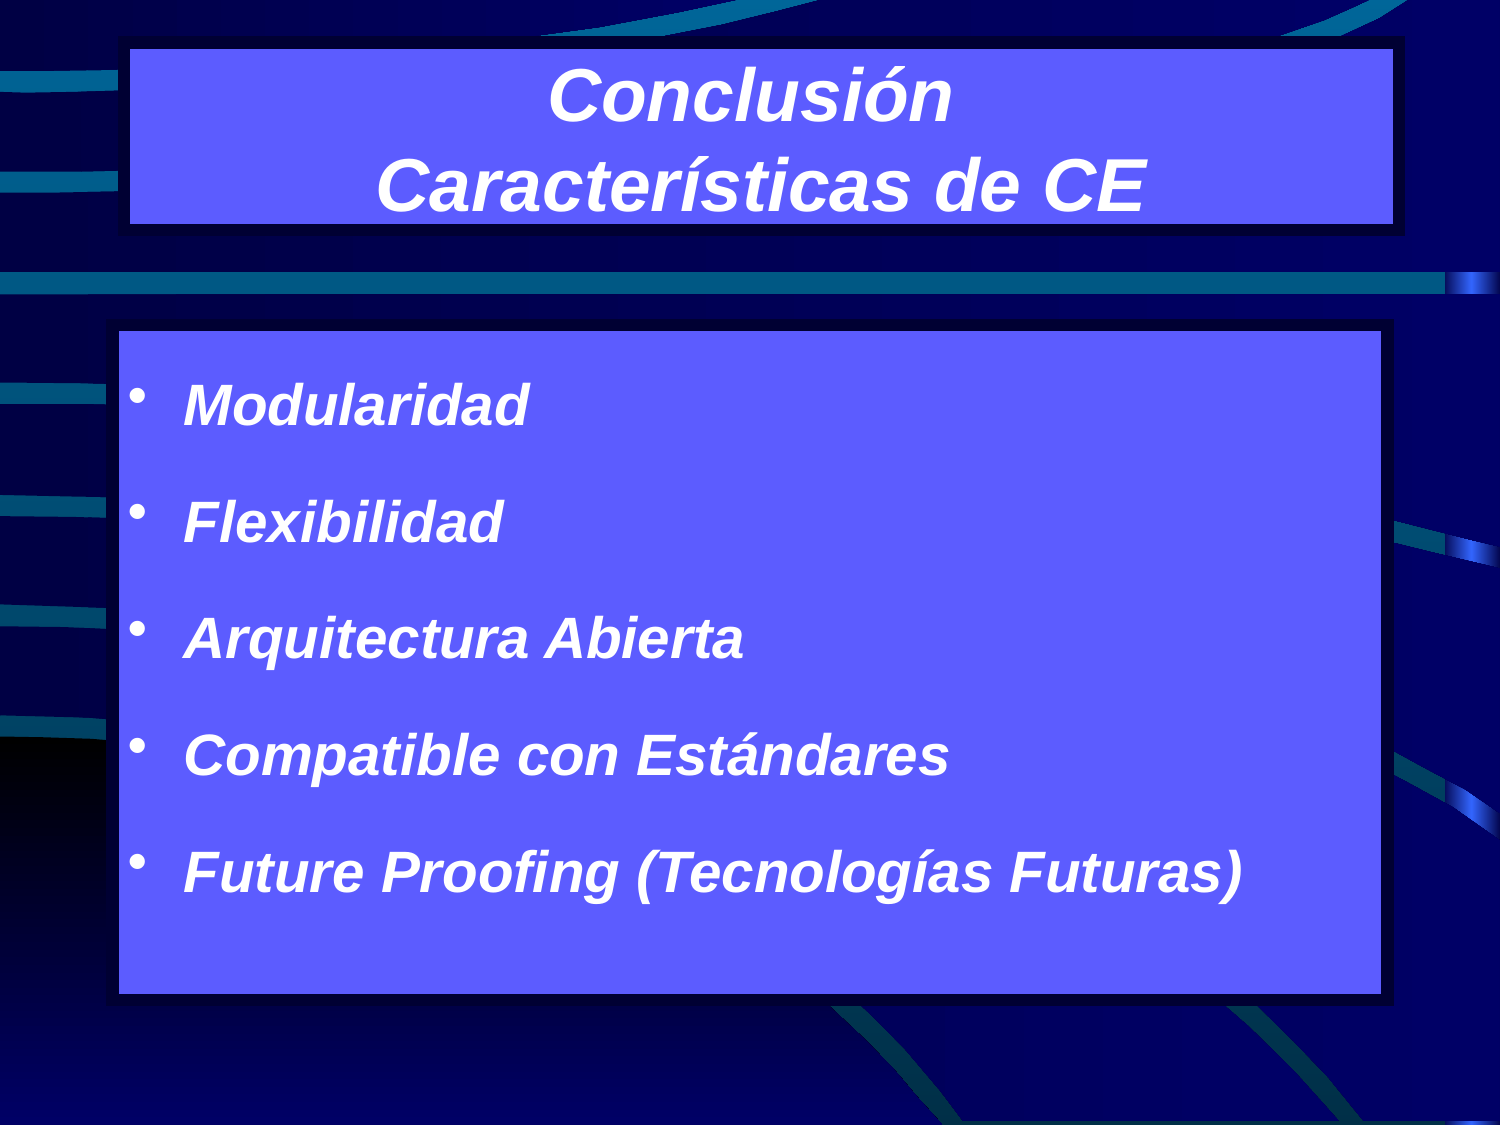

# Conclusión Características de CE
Modularidad
Flexibilidad
Arquitectura Abierta
Compatible con Estándares
Future Proofing (Tecnologías Futuras)